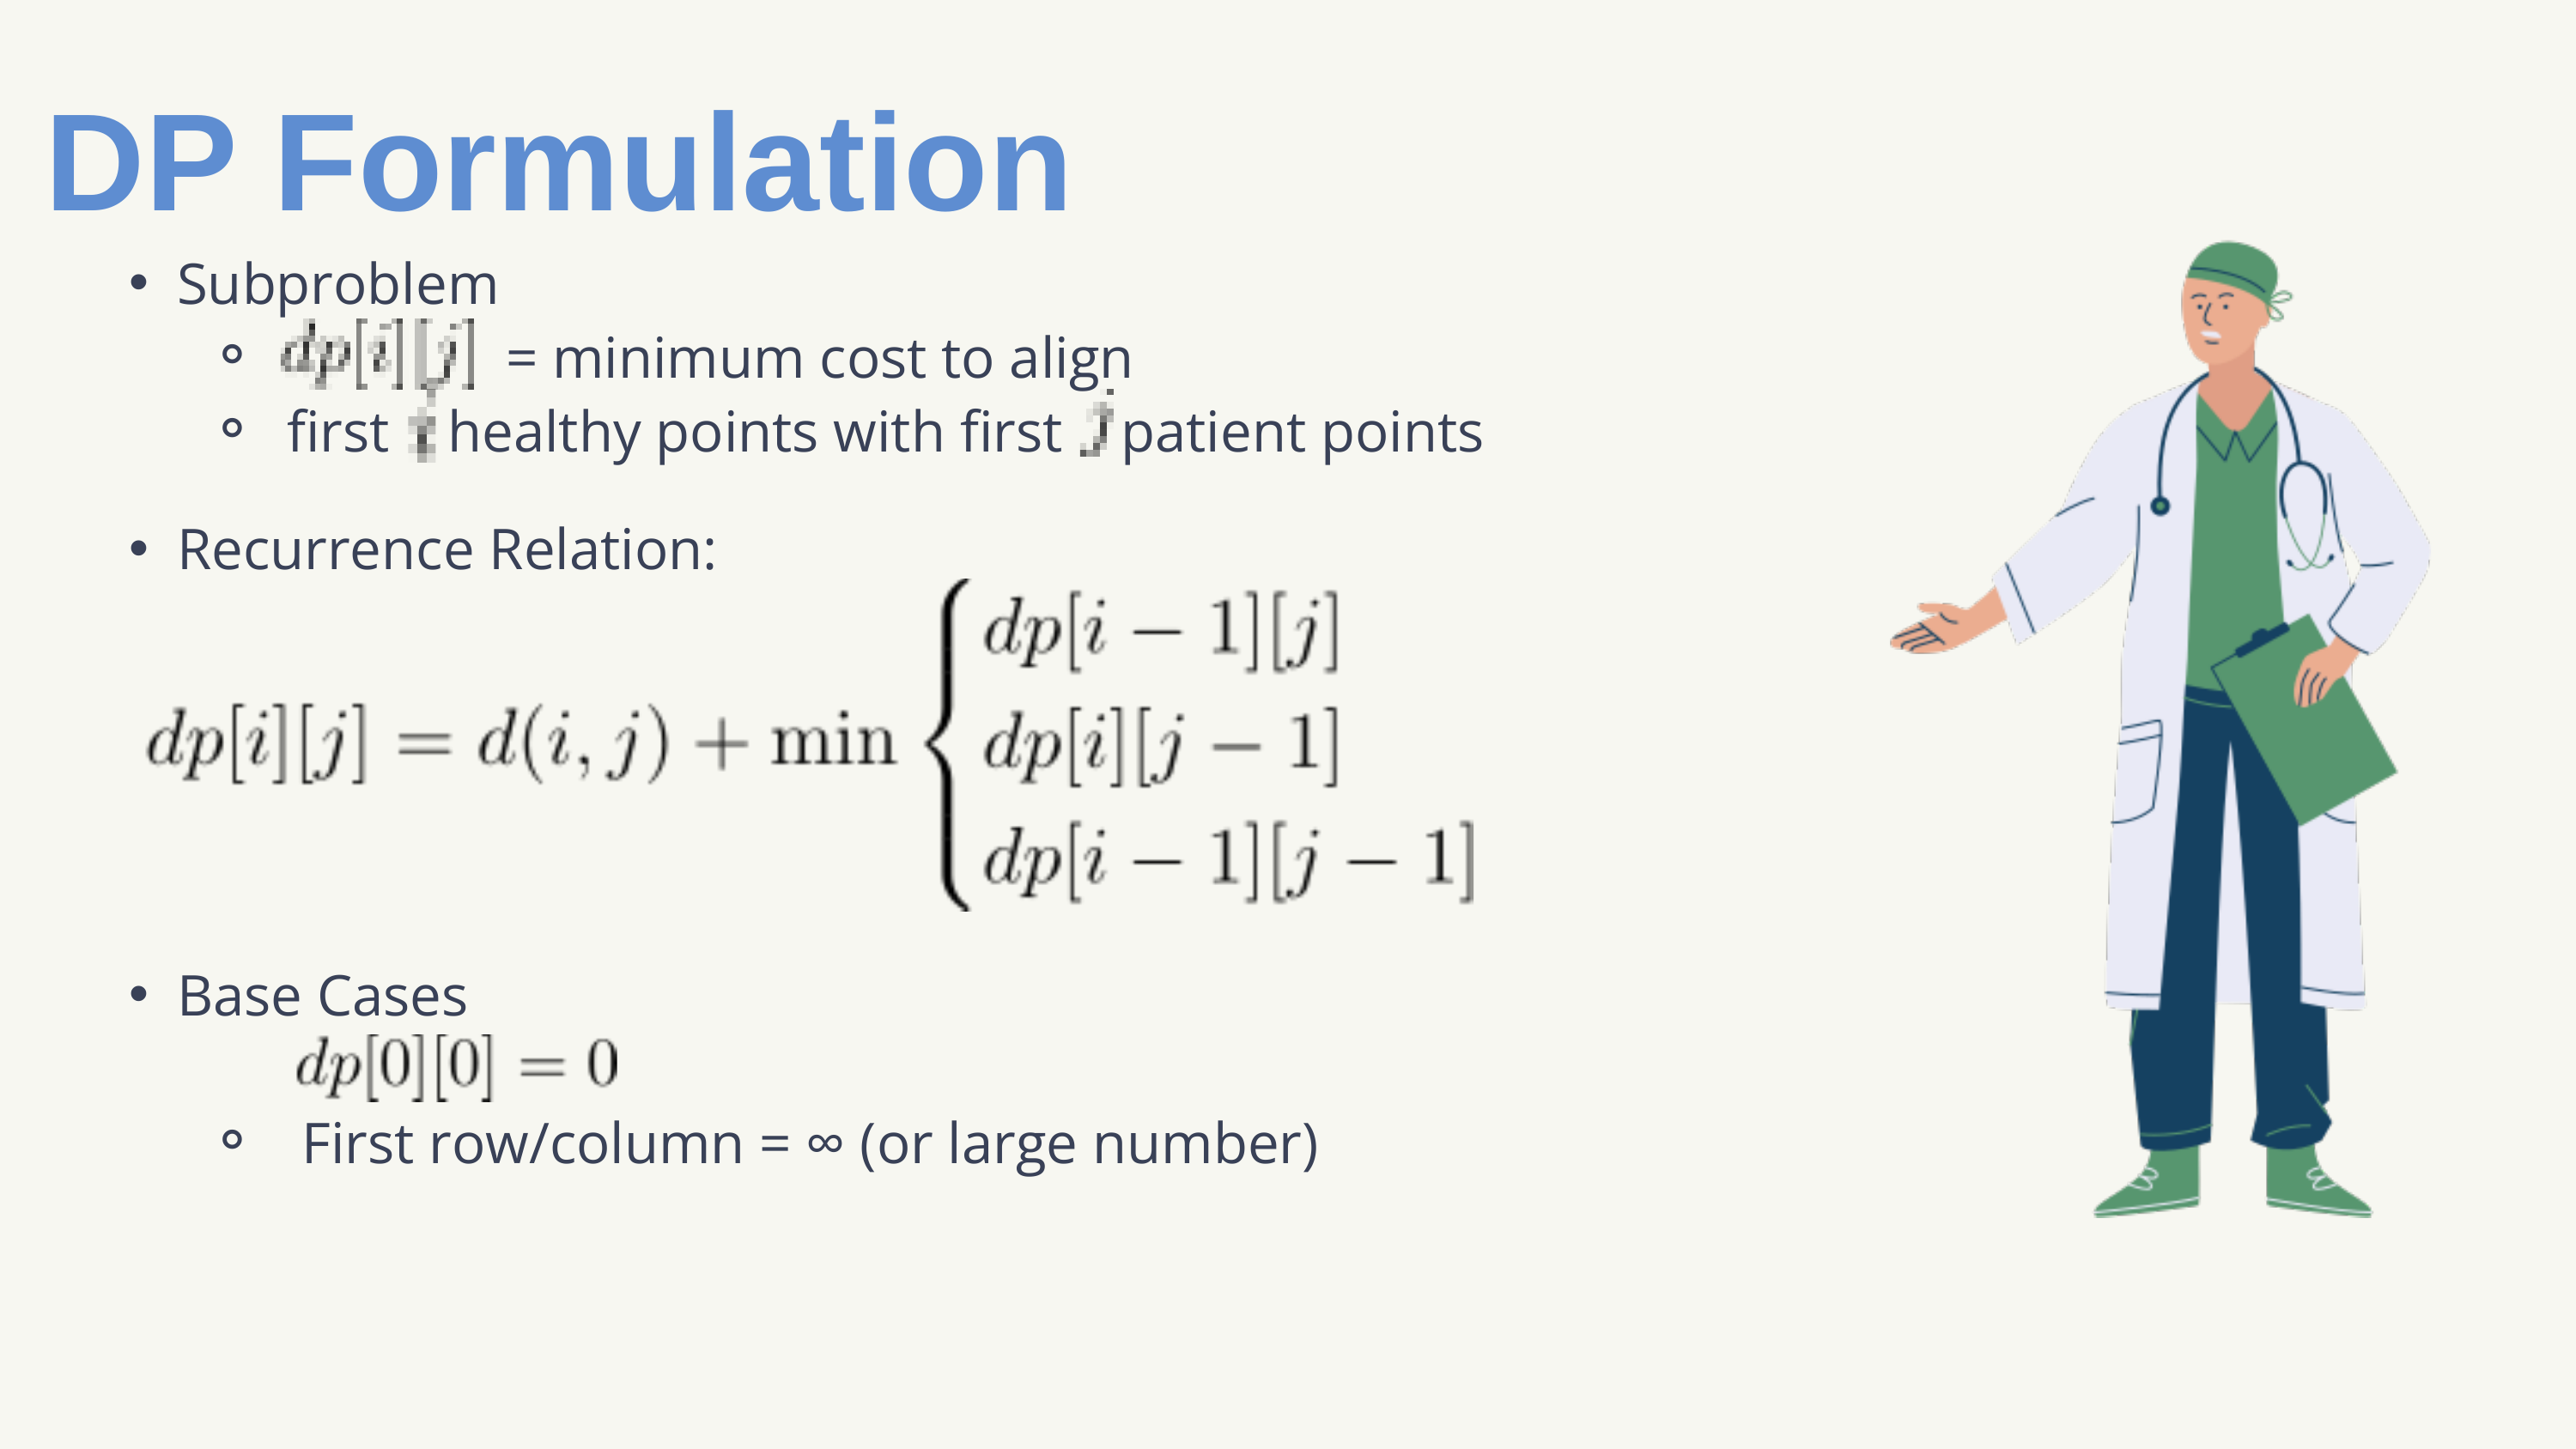

DP Formulation

Subproblem
                = minimum cost to align
 first    healthy points with first    patient points

Recurrence Relation:

Base Cases

  First row/column = ∞ (or large number)